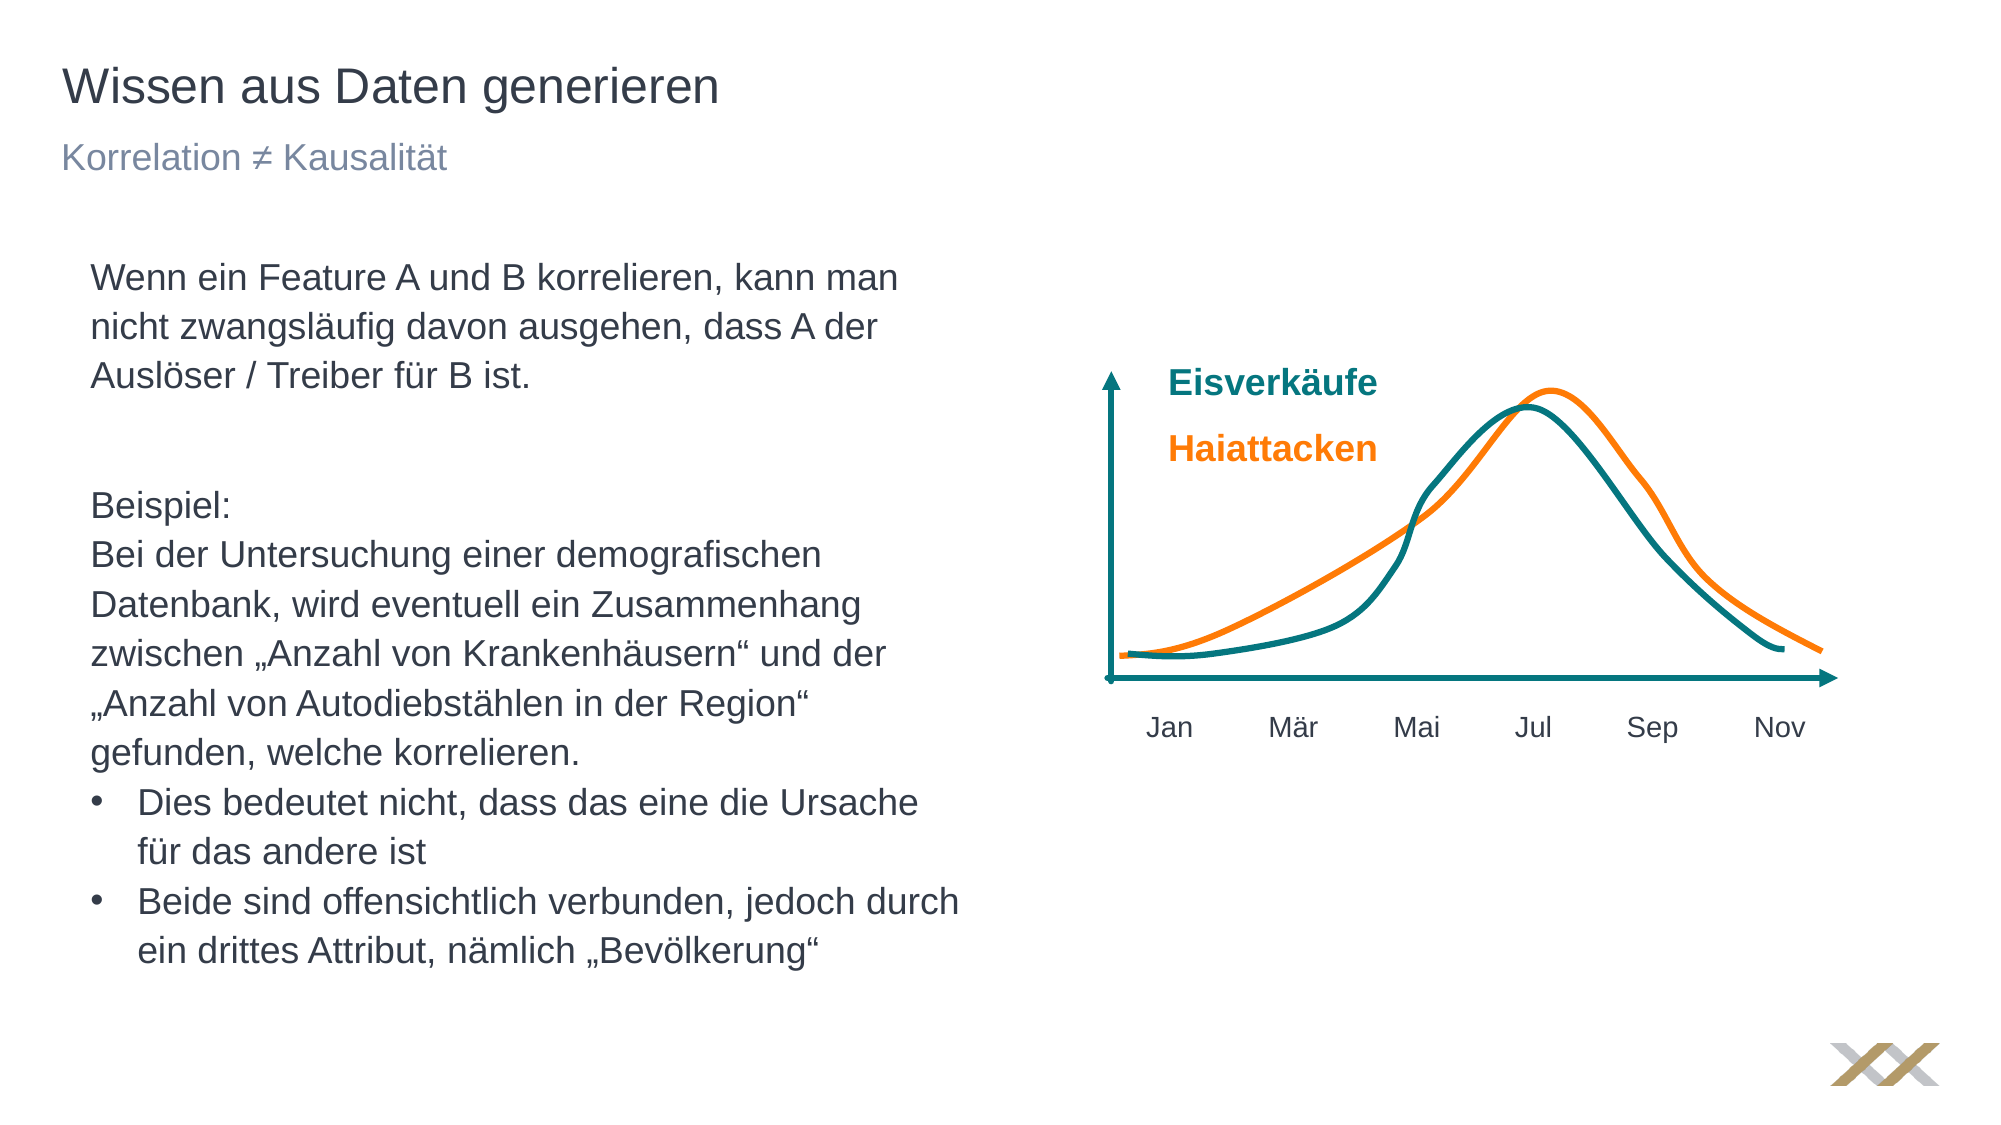

# Wissen aus Daten generieren
Korrelation ≠ Kausalität
Wenn ein Feature A und B korrelieren, kann man nicht zwangsläufig davon ausgehen, dass A der Auslöser / Treiber für B ist.
Eisverkäufe

Haiattacken

Jan
Mär
Mai
Jul
Sep
Nov
Beispiel:
Bei der Untersuchung einer demografischen Datenbank, wird eventuell ein Zusammenhang zwischen „Anzahl von Krankenhäusern“ und der „Anzahl von Autodiebstählen in der Region“ gefunden, welche korrelieren.
Dies bedeutet nicht, dass das eine die Ursache für das andere ist
Beide sind offensichtlich verbunden, jedoch durch ein drittes Attribut, nämlich „Bevölkerung“